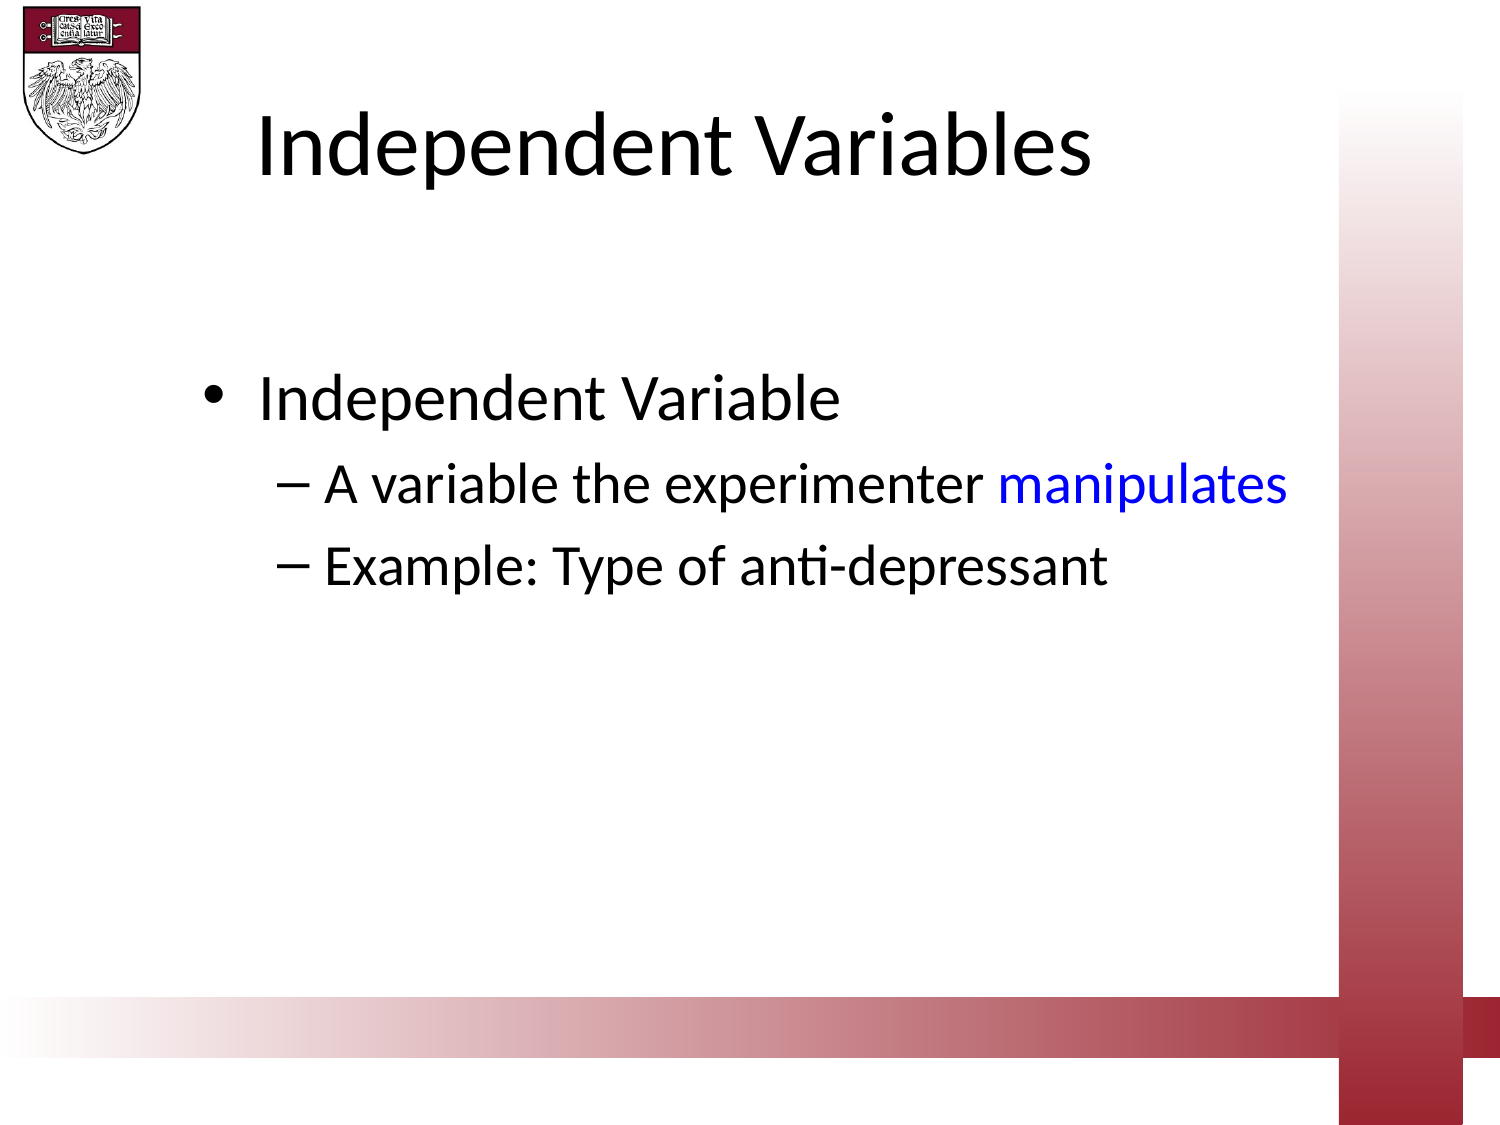

Independent Variables
Independent Variable
A variable the experimenter manipulates
Example: Type of anti-depressant